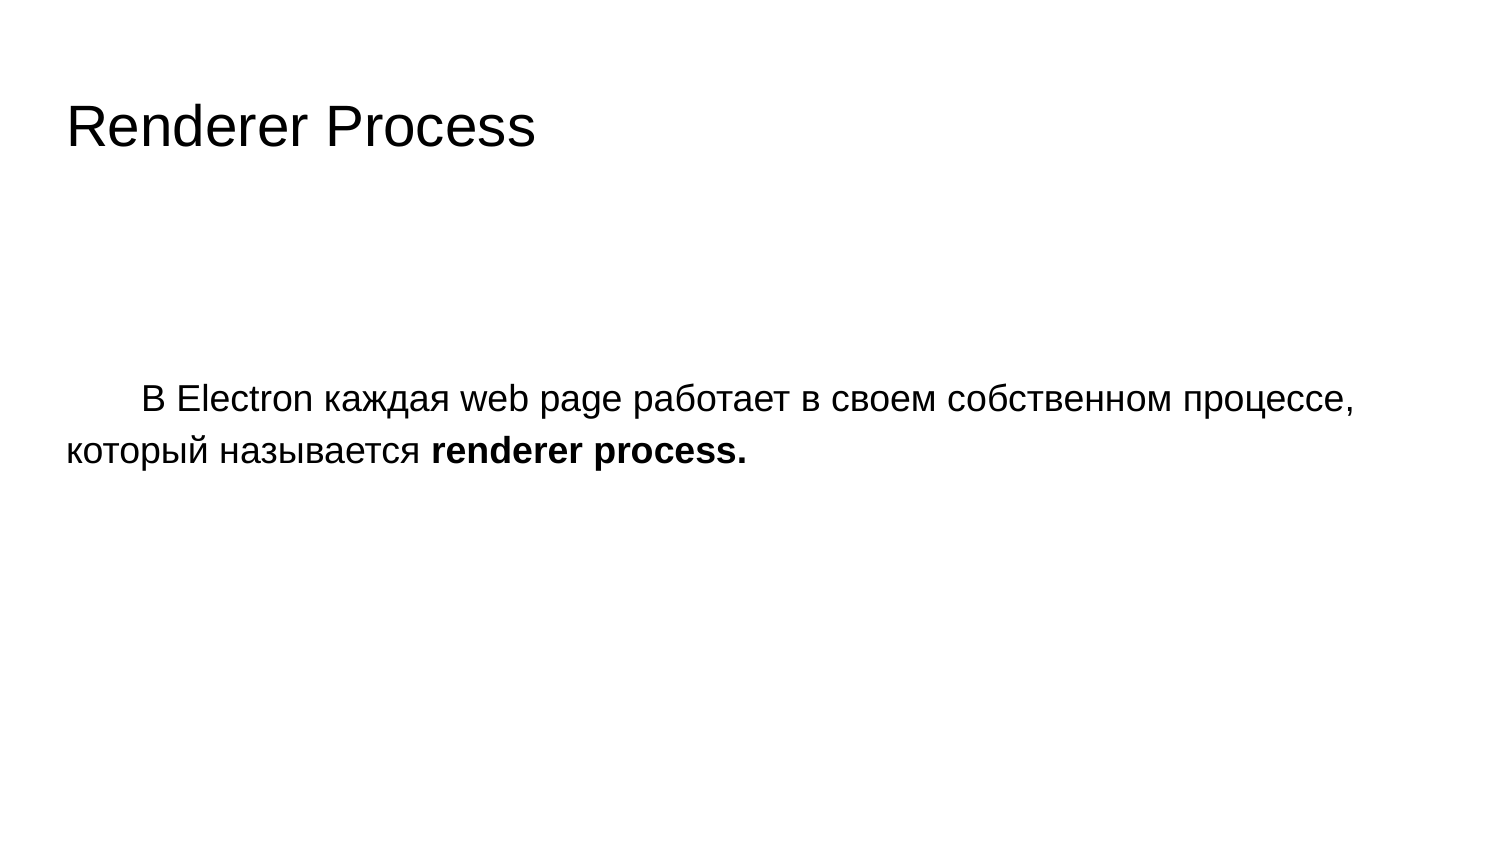

# Renderer Process

В Electron каждая web page работает в своем собственном процессе, который называется renderer process.